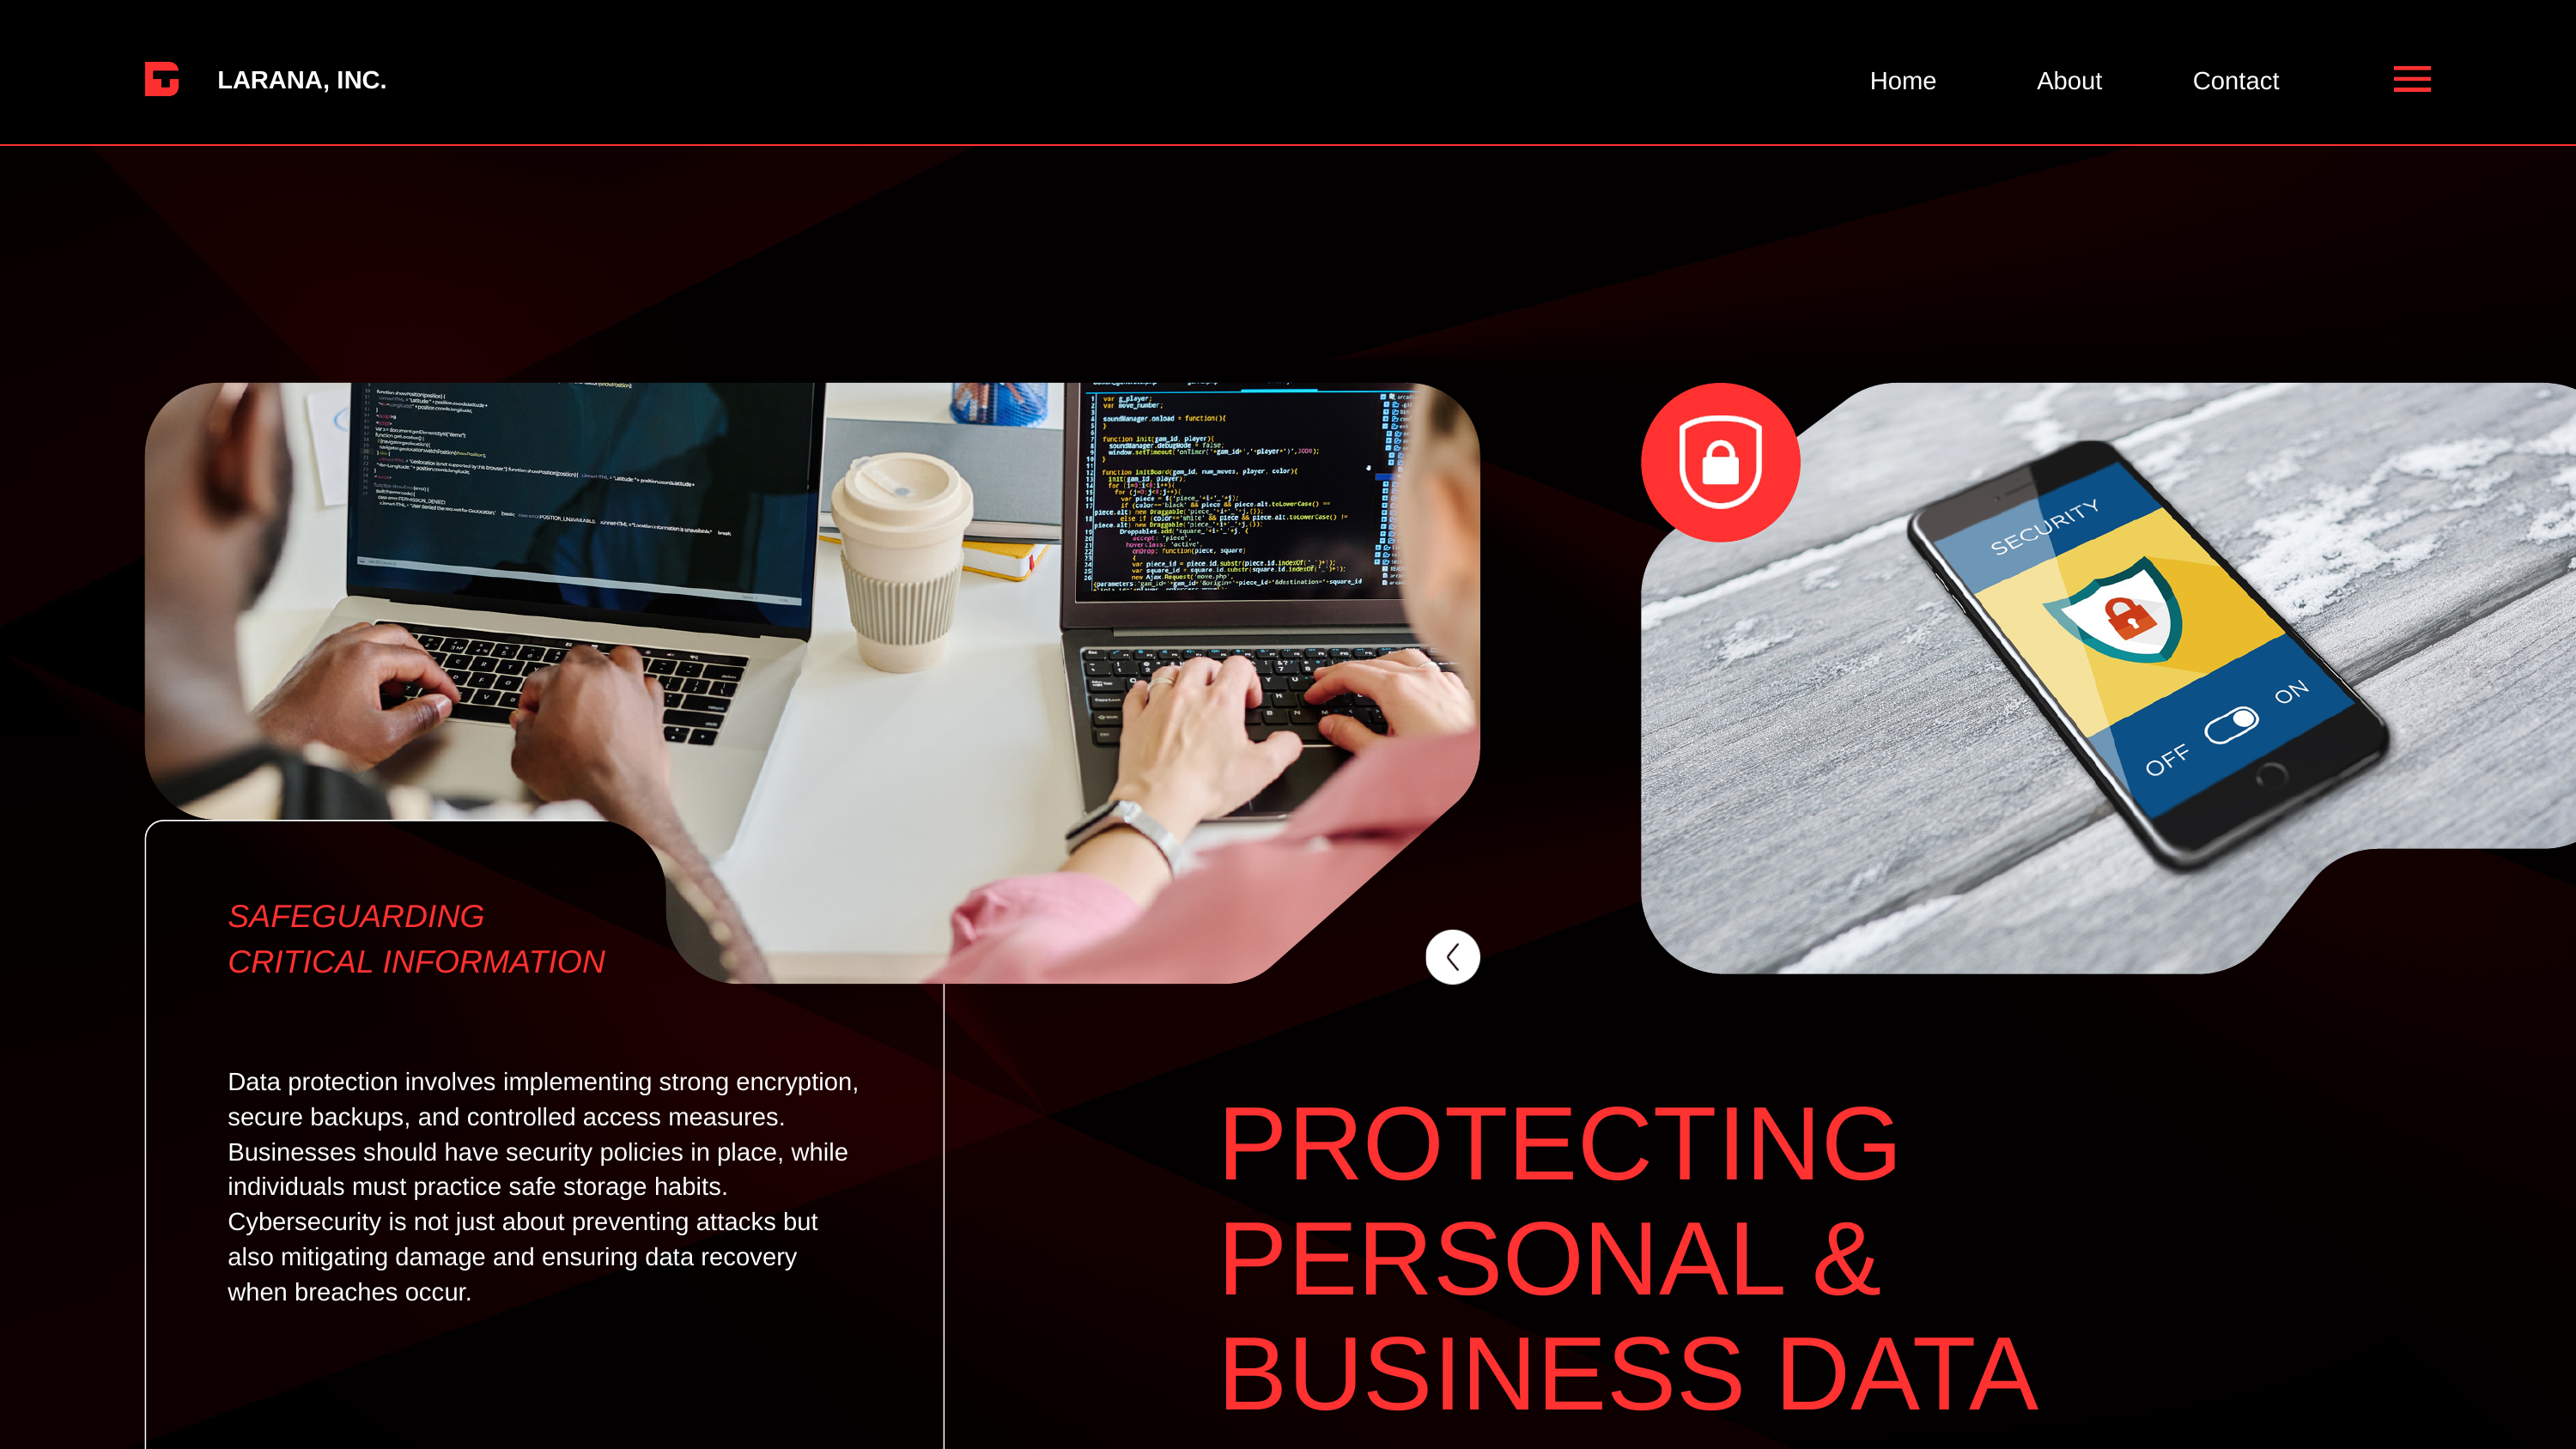

LARANA, INC.
Home
About
Contact

SAFEGUARDING CRITICAL INFORMATION

Data protection involves implementing strong encryption, secure backups, and controlled access measures. Businesses should have security policies in place, while individuals must practice safe storage habits. Cybersecurity is not just about preventing attacks but also mitigating damage and ensuring data recovery when breaches occur.
PROTECTING PERSONAL & BUSINESS DATA